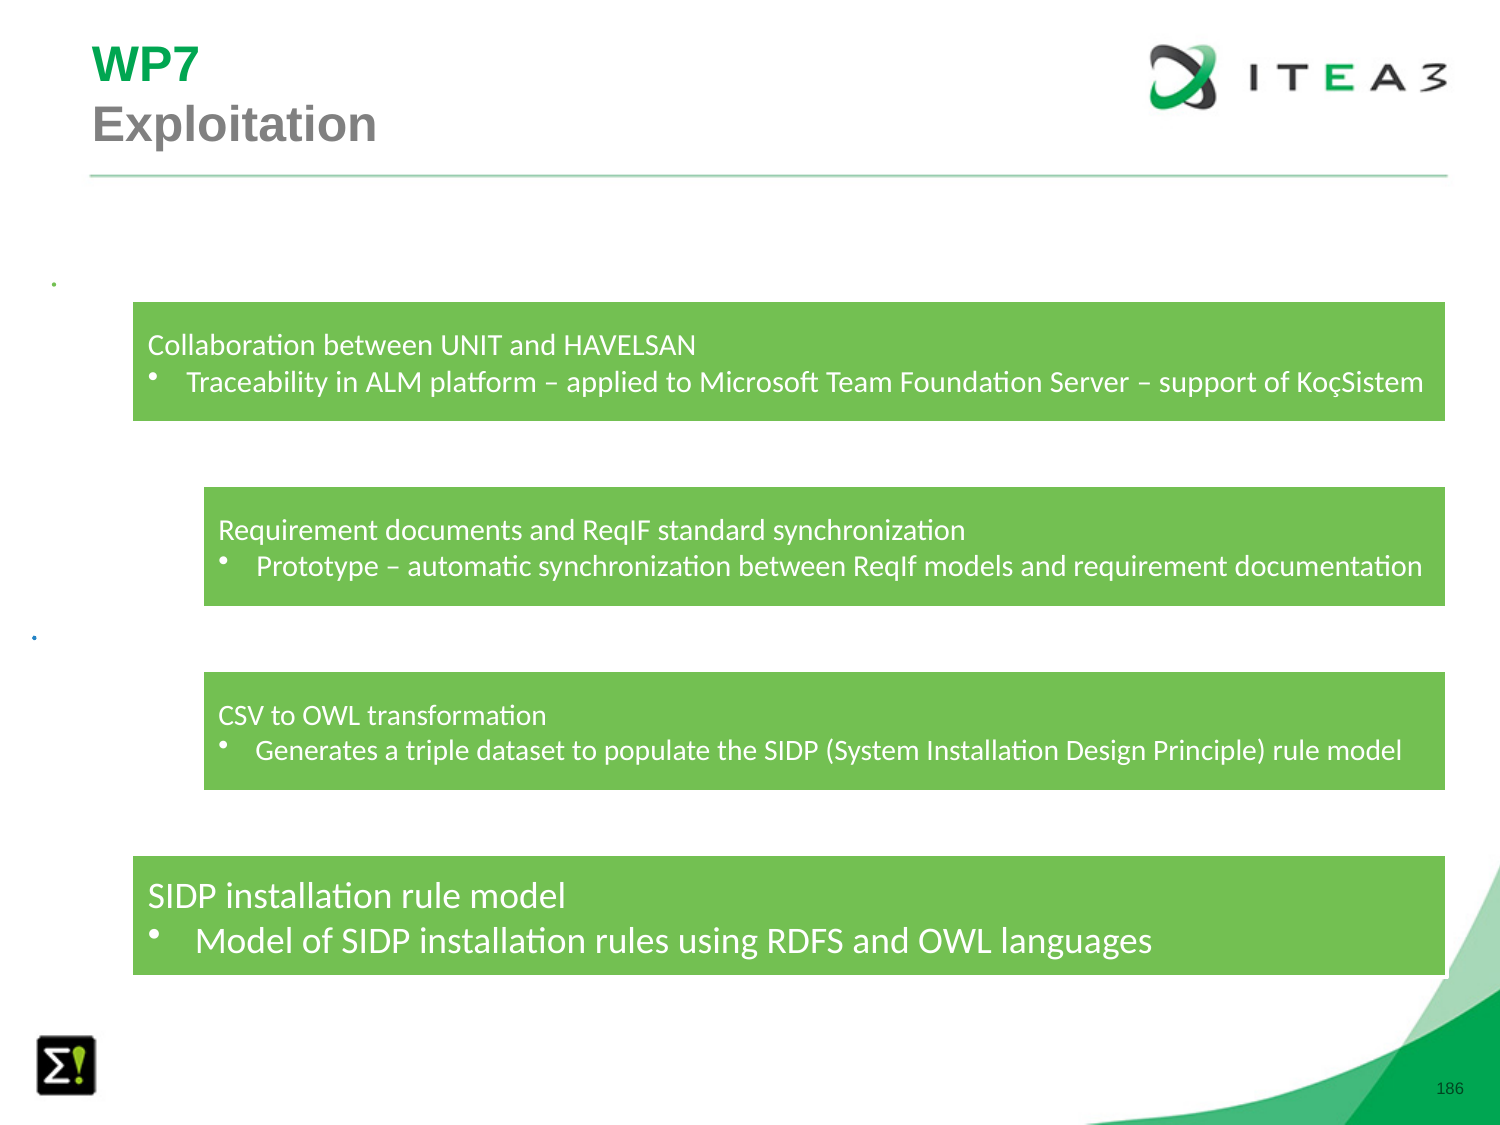

# WP7 Exploitation
Requirement documents and ReqIF standard synchronization
CSV to OWL transformation
SIDP installation rule model
Collaboration between UNIT and HAVELSAN
Traceability in ALM platform – applied to Microsoft Team Foundation Server – support of KoçSistem
Prototype – automatic synchronization between ReqIf models and requirement documentation
Generates a triple dataset to populate the SIDP (System Installation Design Principle) rule model
Model of SIDP installation rules using RDFS and OWL languages